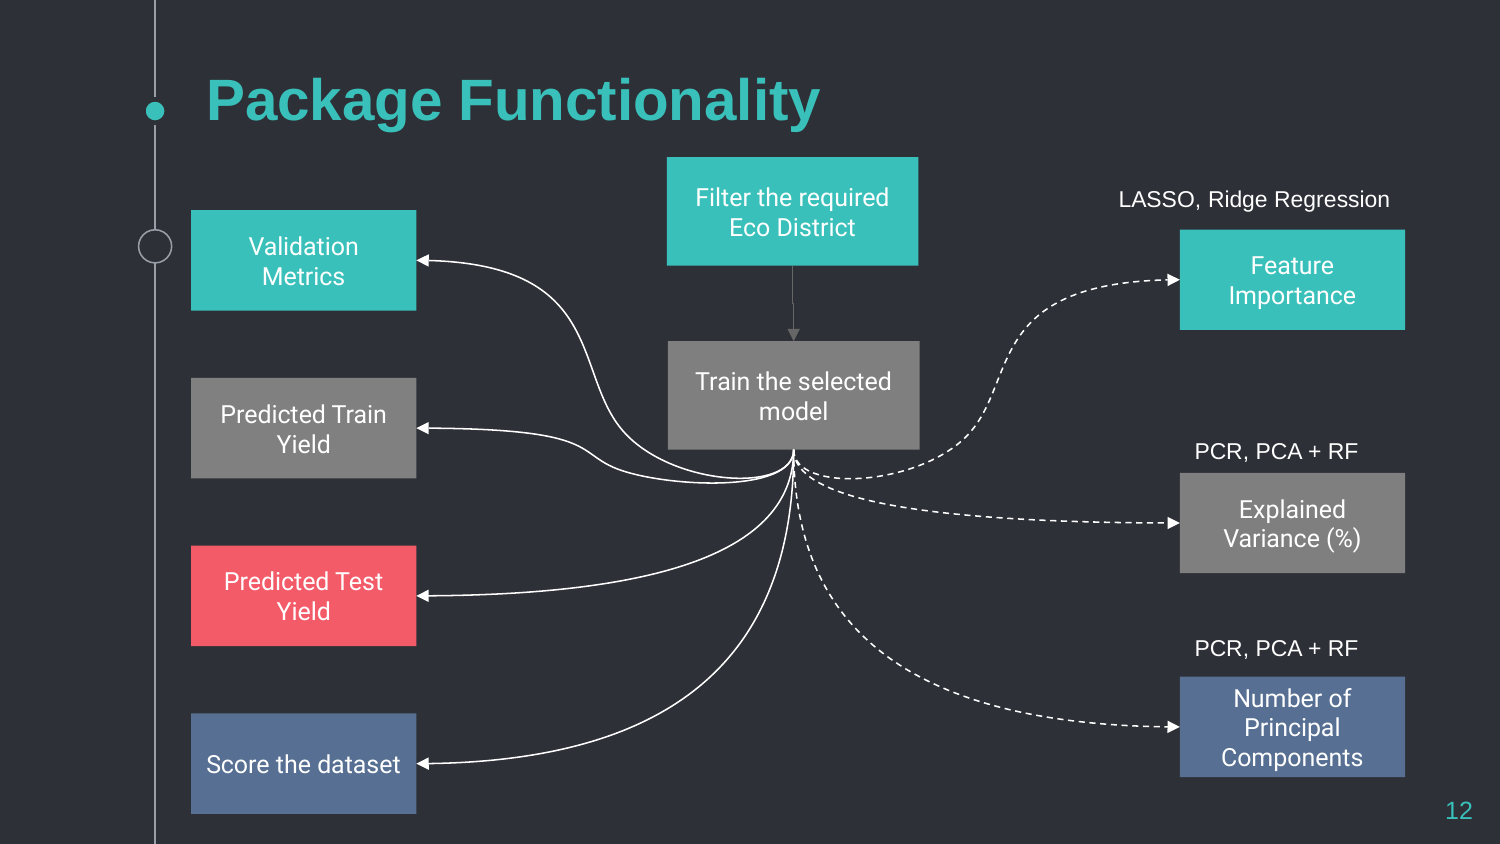

# Package Functionality
Filter the required Eco District
LASSO, Ridge Regression
Validation Metrics
Feature Importance
Train the selected model
Predicted Train Yield
PCR, PCA + RF
Explained Variance (%)
Predicted Test Yield
PCR, PCA + RF
Number of Principal Components
Score the dataset
12